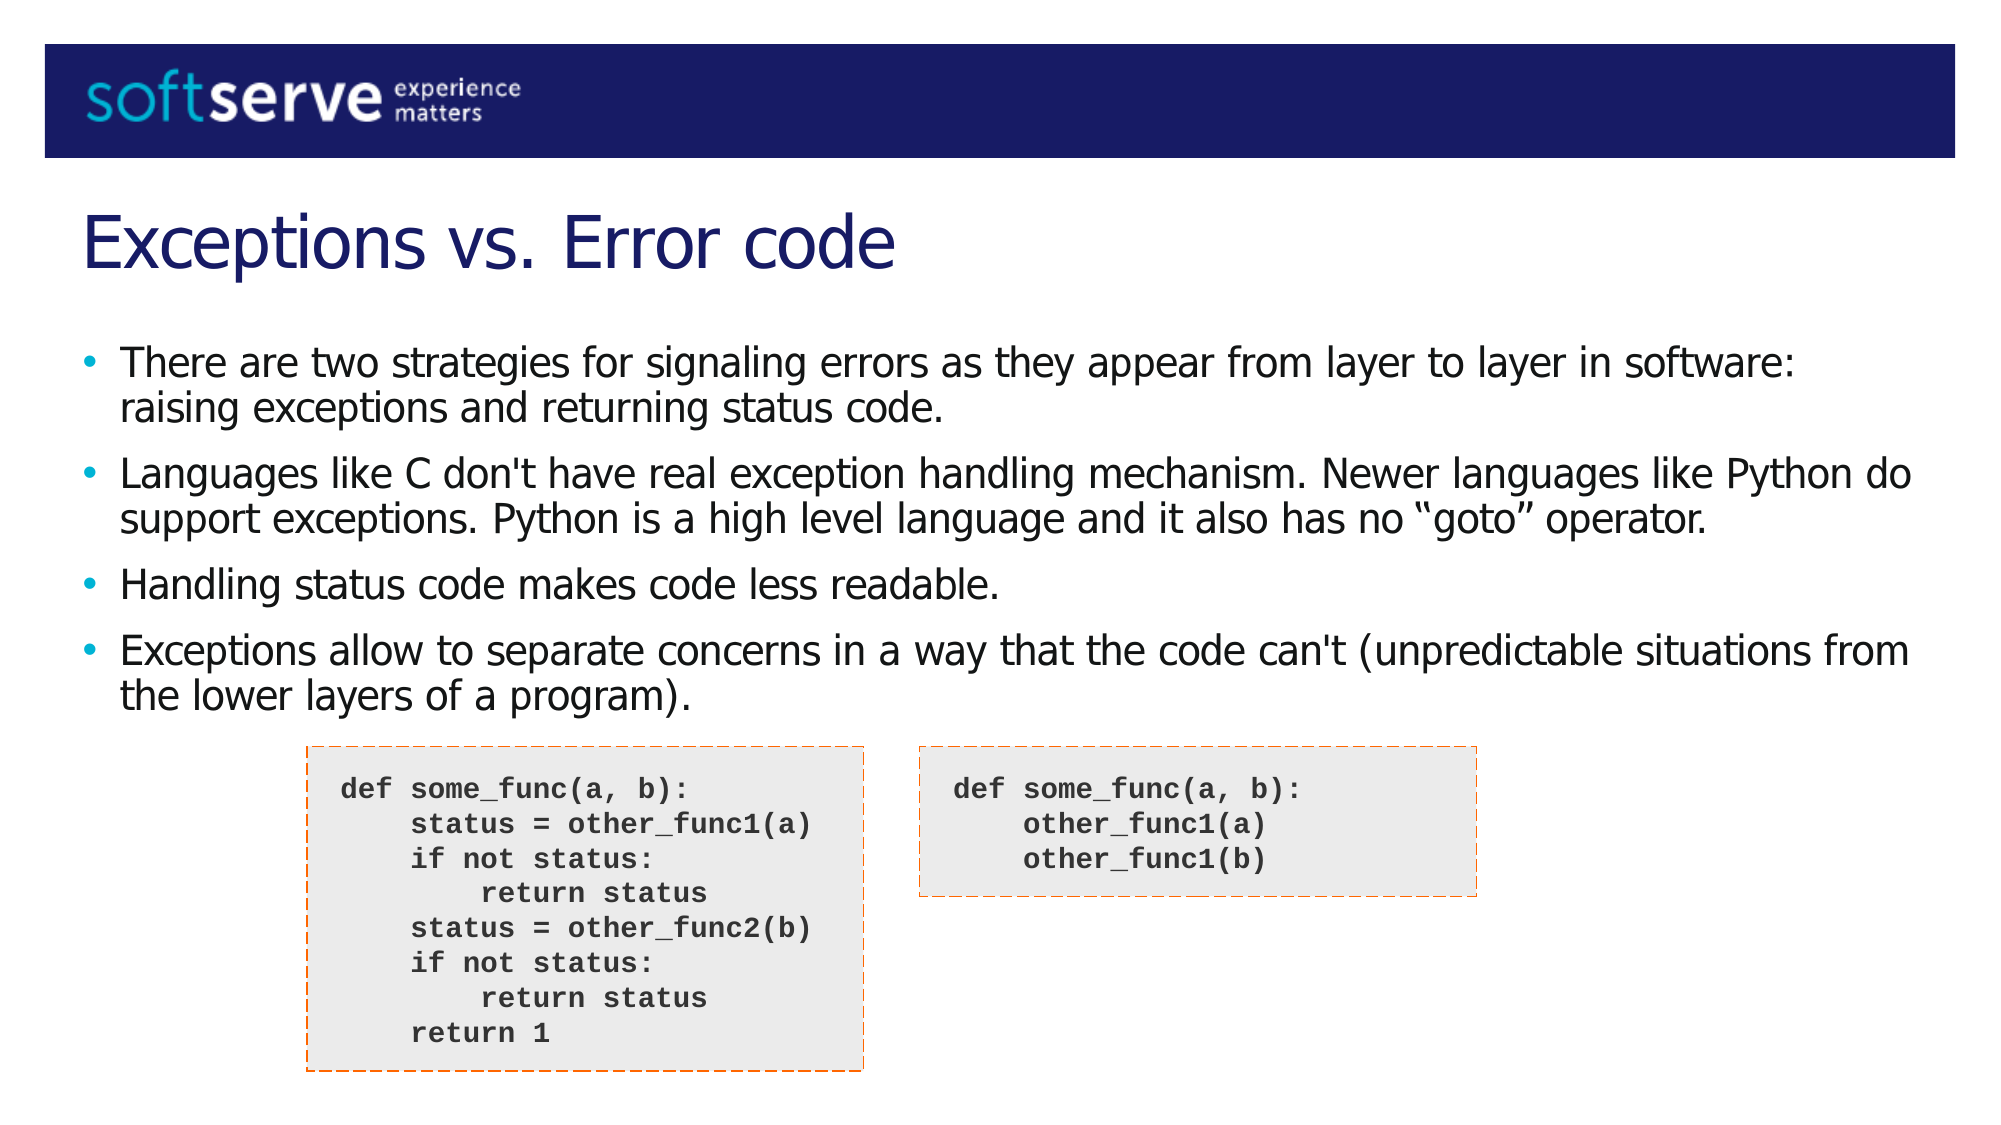

# Exceptions vs. Error code
There are two strategies for signaling errors as they appear from layer to layer in software: raising exceptions and returning status code.
Languages like C don't have real exception handling mechanism. Newer languages like Python do support exceptions. Python is a high level language and it also has no “goto” operator.
Handling status code makes code less readable.
Exceptions allow to separate concerns in a way that the code can't (unpredictable situations from the lower layers of a program).
def some_func(a, b):
    status = other_func1(a)
    if not status:
        return status
    status = other_func2(b)
    if not status:
        return status
    return 1
def some_func(a, b):
    other_func1(a)
    other_func1(b)